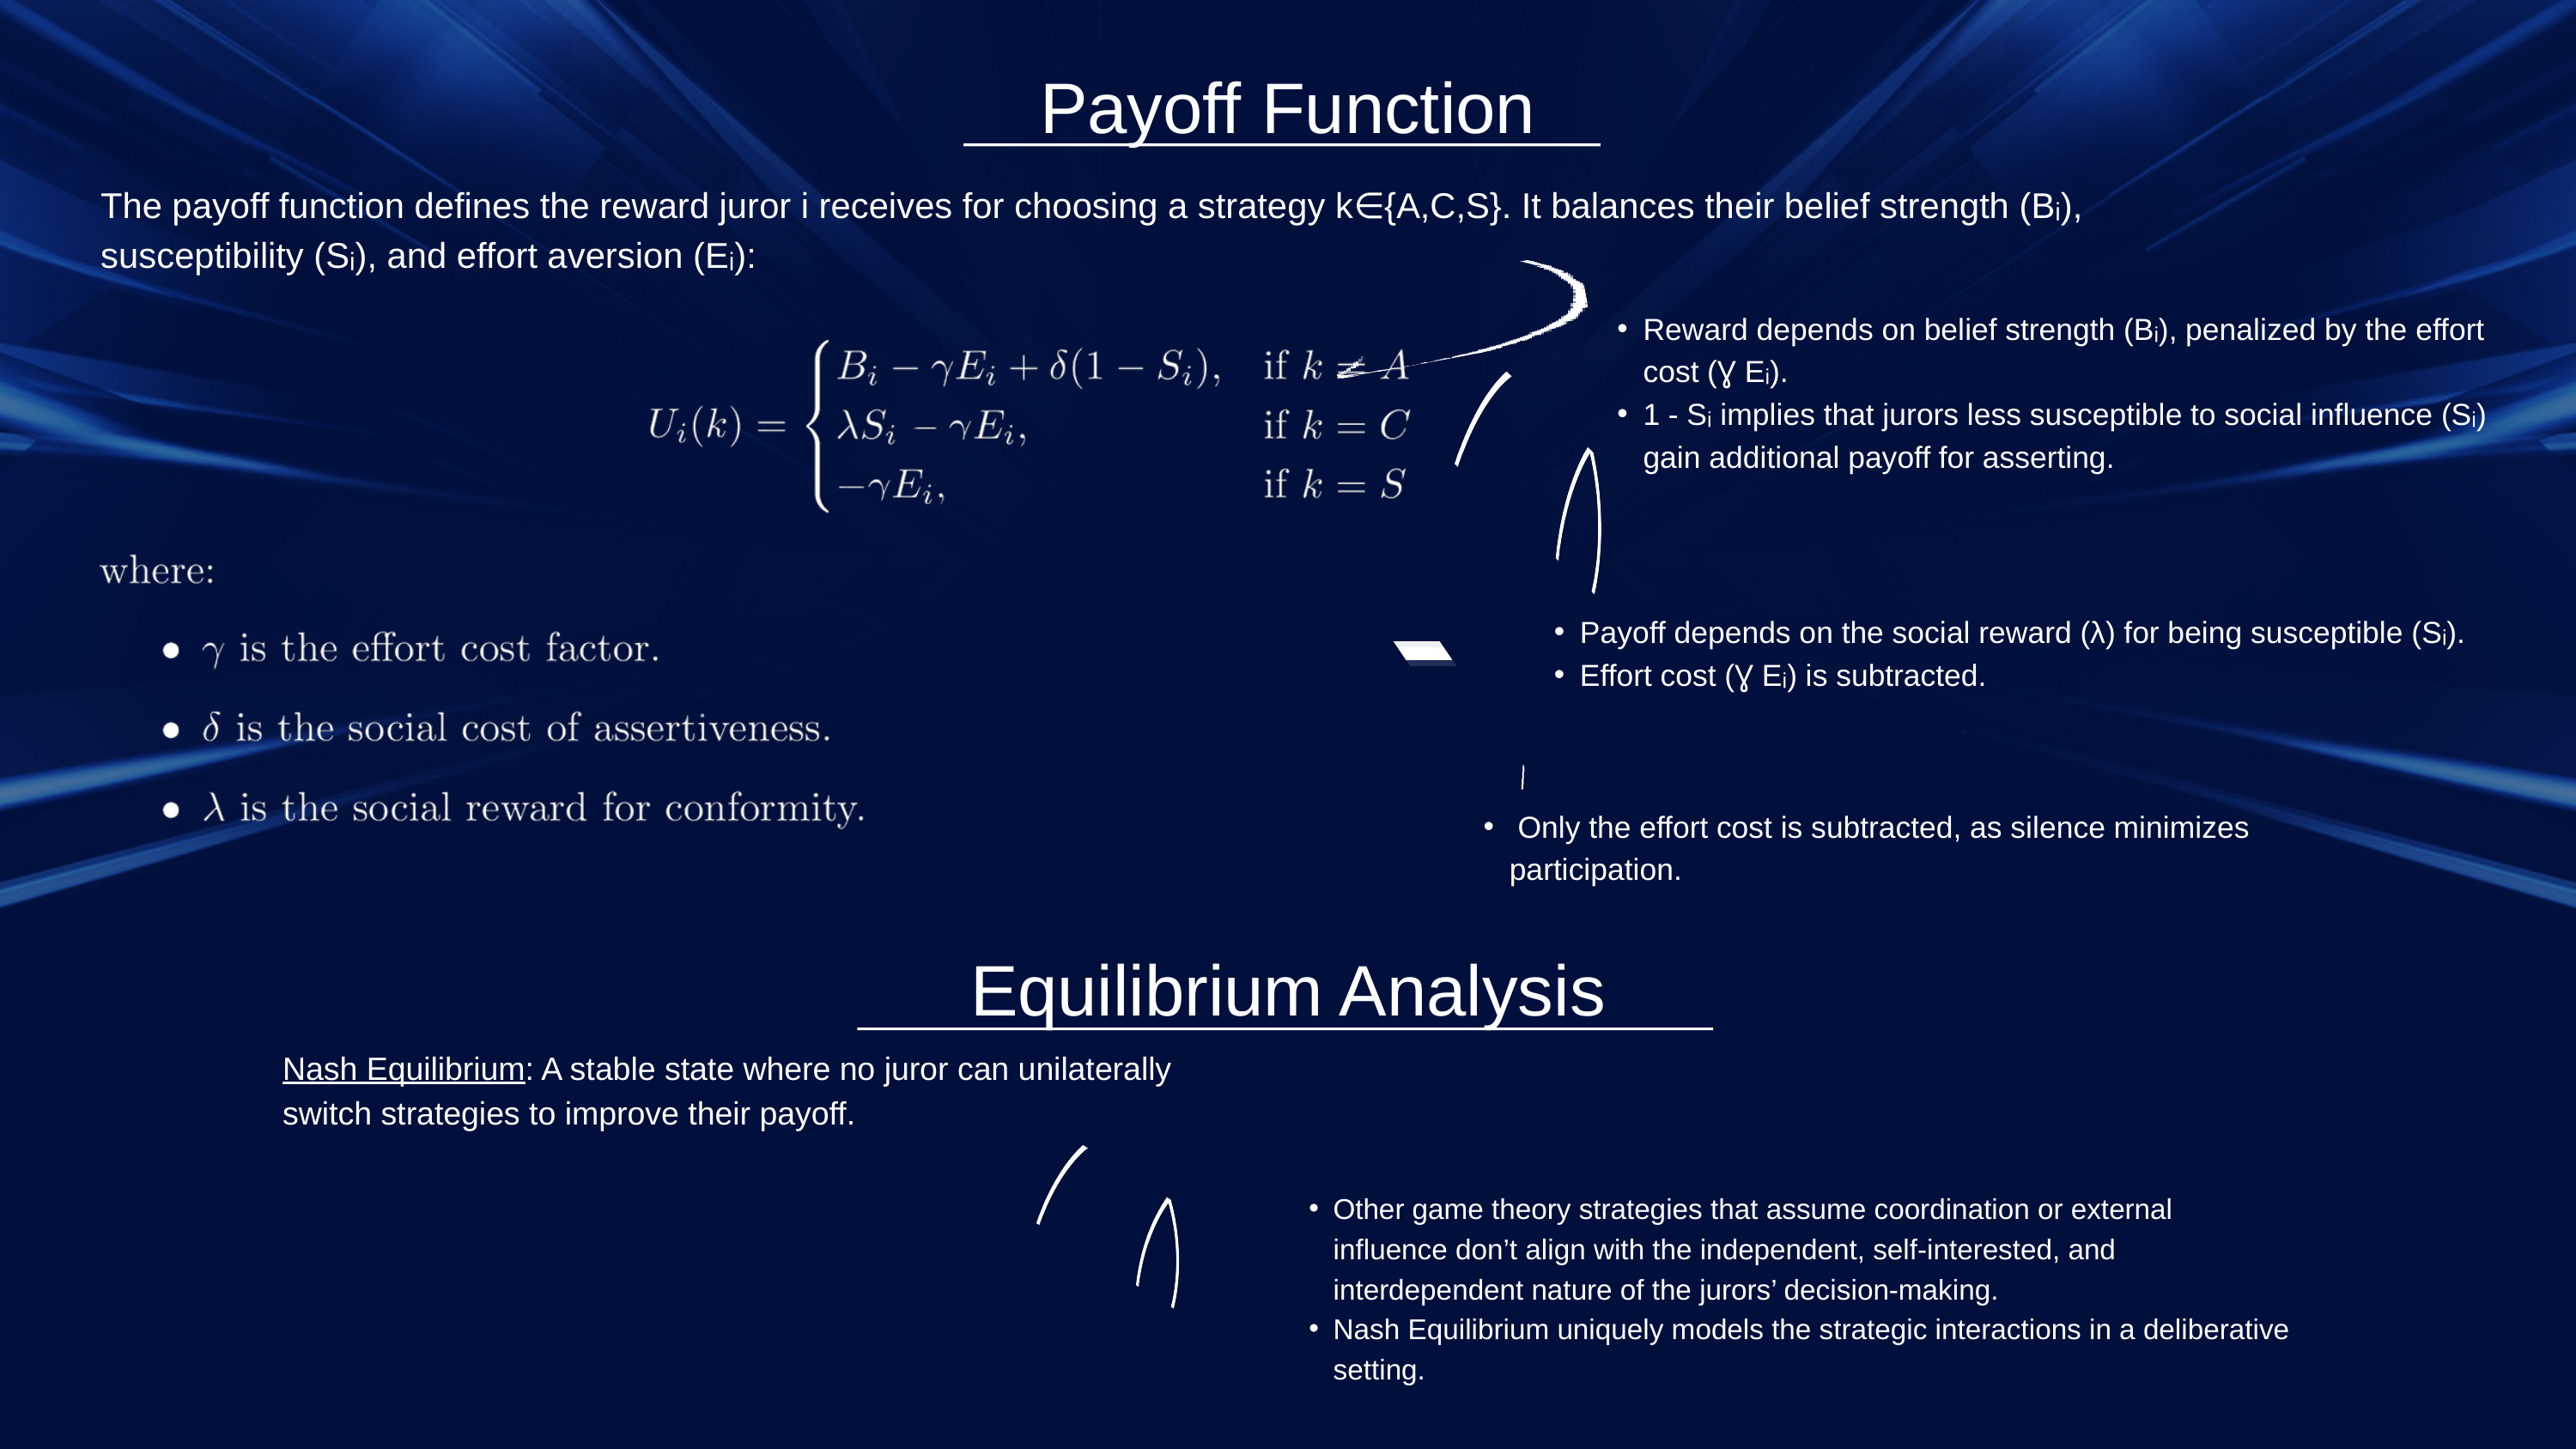

Payoff Function

The payoff function defines the reward juror i receives for choosing a strategy k∈{A,C,S}. It balances their belief strength (Bᵢ), susceptibility (Sᵢ), and effort aversion (Eᵢ):

Reward depends on belief strength (Bᵢ), penalized by the effort cost (Ɣ Eᵢ).
1 - Sᵢ implies that jurors less susceptible to social influence (Sᵢ) gain additional payoff for asserting.

Payoff depends on the social reward (λ) for being susceptible (Sᵢ).
Effort cost (Ɣ Eᵢ) is subtracted.

 Only the effort cost is subtracted, as silence minimizes participation.
Equilibrium Analysis

Nash Equilibrium: A stable state where no juror can unilaterally switch strategies to improve their payoff.
Other game theory strategies that assume coordination or external influence don’t align with the independent, self-interested, and interdependent nature of the jurors’ decision-making.
Nash Equilibrium uniquely models the strategic interactions in a deliberative setting.